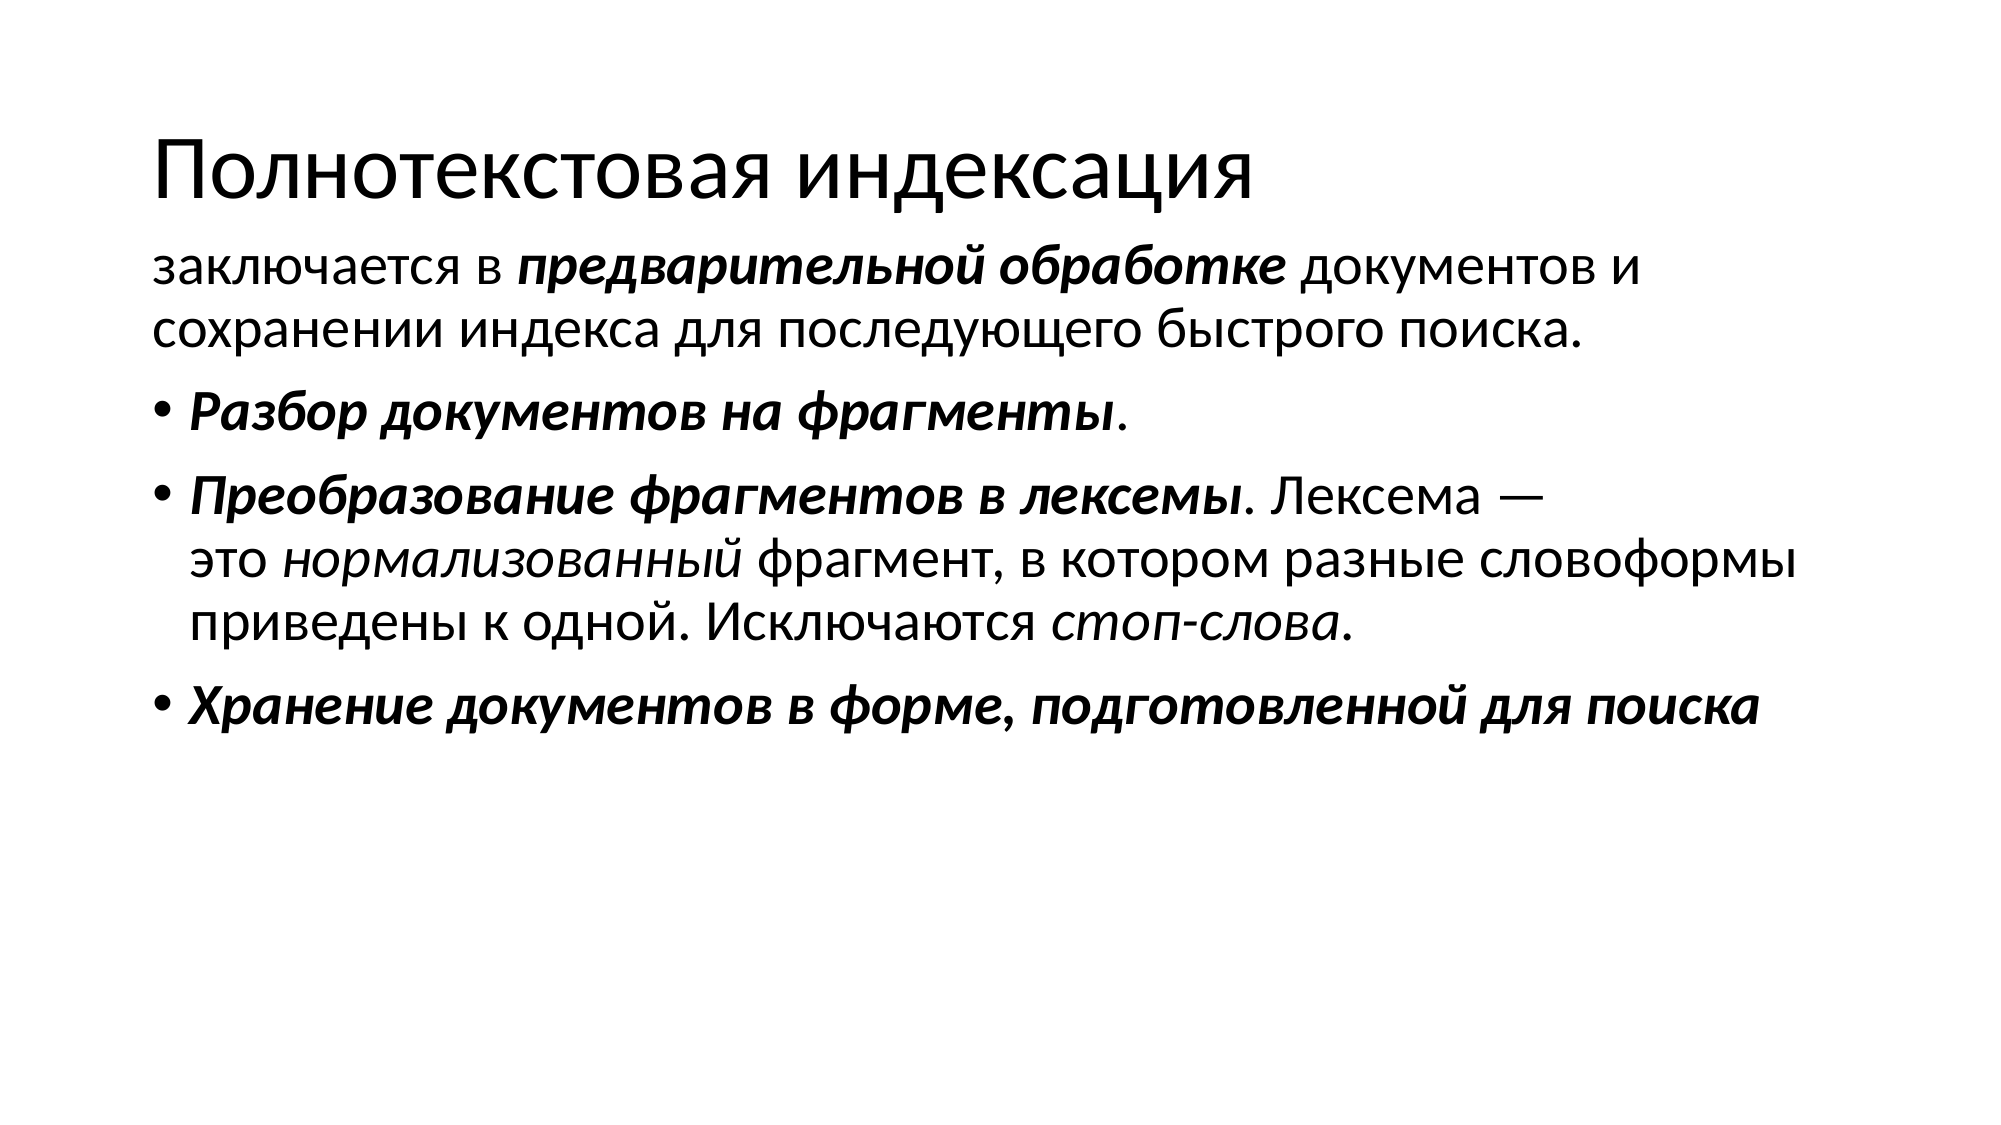

# Полнотекстовая индексация
заключается в предварительной обработке документов и сохранении индекса для последующего быстрого поиска.
Разбор документов на фрагменты.
Преобразование фрагментов в лексемы. Лексема — это нормализованный фрагмент, в котором разные словоформы приведены к одной. Исключаются стоп-слова.
Хранение документов в форме, подготовленной для поиска